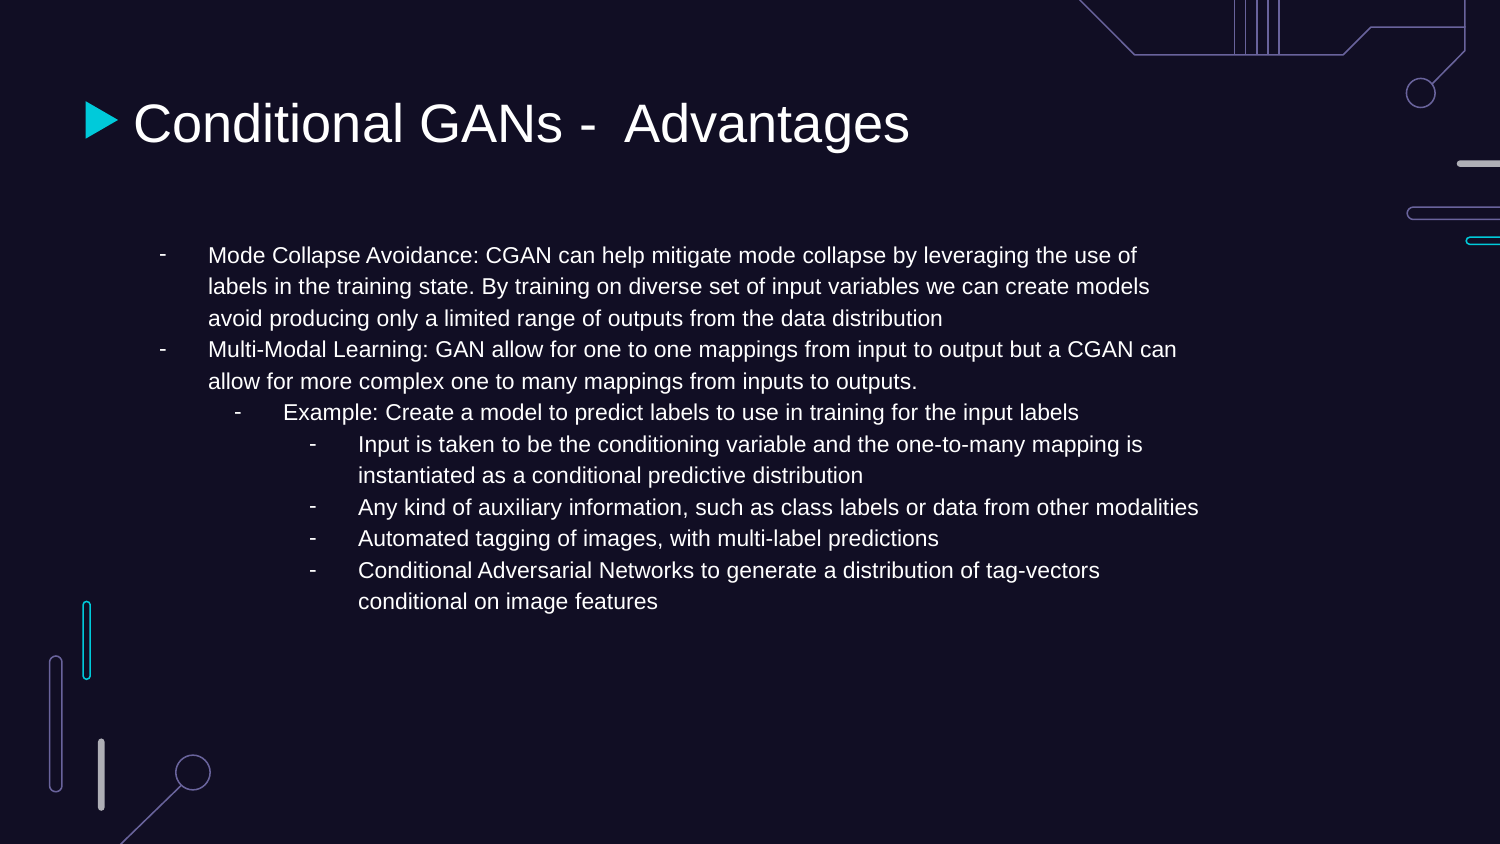

# Conditional GANs -  Advantages

Mode Collapse Avoidance: CGAN can help mitigate mode collapse by leveraging the use of labels in the training state. By training on diverse set of input variables we can create models avoid producing only a limited range of outputs from the data distribution
Multi-Modal Learning: GAN allow for one to one mappings from input to output but a CGAN can allow for more complex one to many mappings from inputs to outputs.
Example: Create a model to predict labels to use in training for the input labels
Input is taken to be the conditioning variable and the one-to-many mapping is instantiated as a conditional predictive distribution
Any kind of auxiliary information, such as class labels or data from other modalities
Automated tagging of images, with multi-label predictions
Conditional Adversarial Networks to generate a distribution of tag-vectors conditional on image features